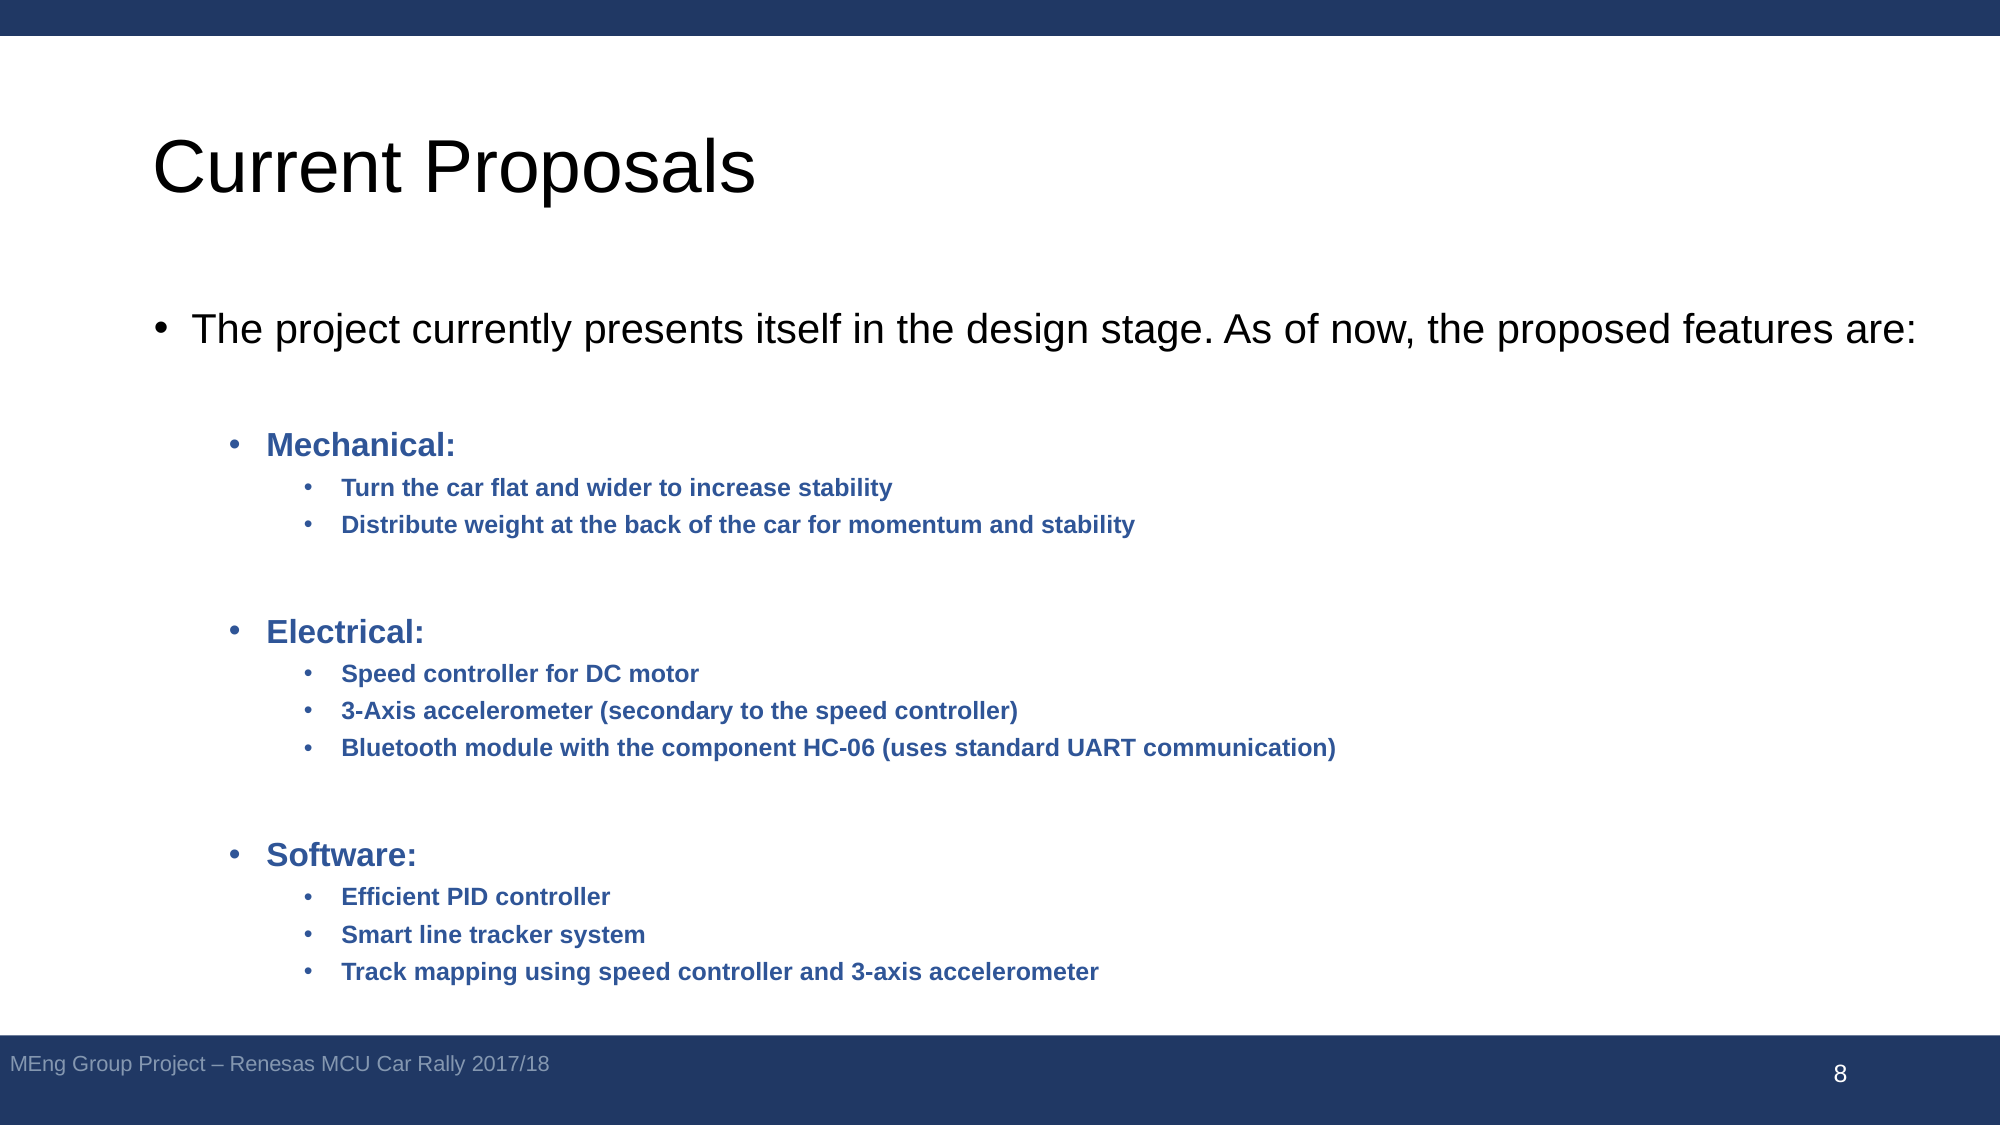

# Current Proposals
The project currently presents itself in the design stage. As of now, the proposed features are:

Mechanical:
Turn the car flat and wider to increase stability
Distribute weight at the back of the car for momentum and stability

Electrical:
Speed controller for DC motor
3-Axis accelerometer (secondary to the speed controller)
Bluetooth module with the component HC-06 (uses standard UART communication)

Software:
Efficient PID controller
Smart line tracker system
Track mapping using speed controller and 3-axis accelerometer

MEng Group Project – Renesas MCU Car Rally 2017/18

8